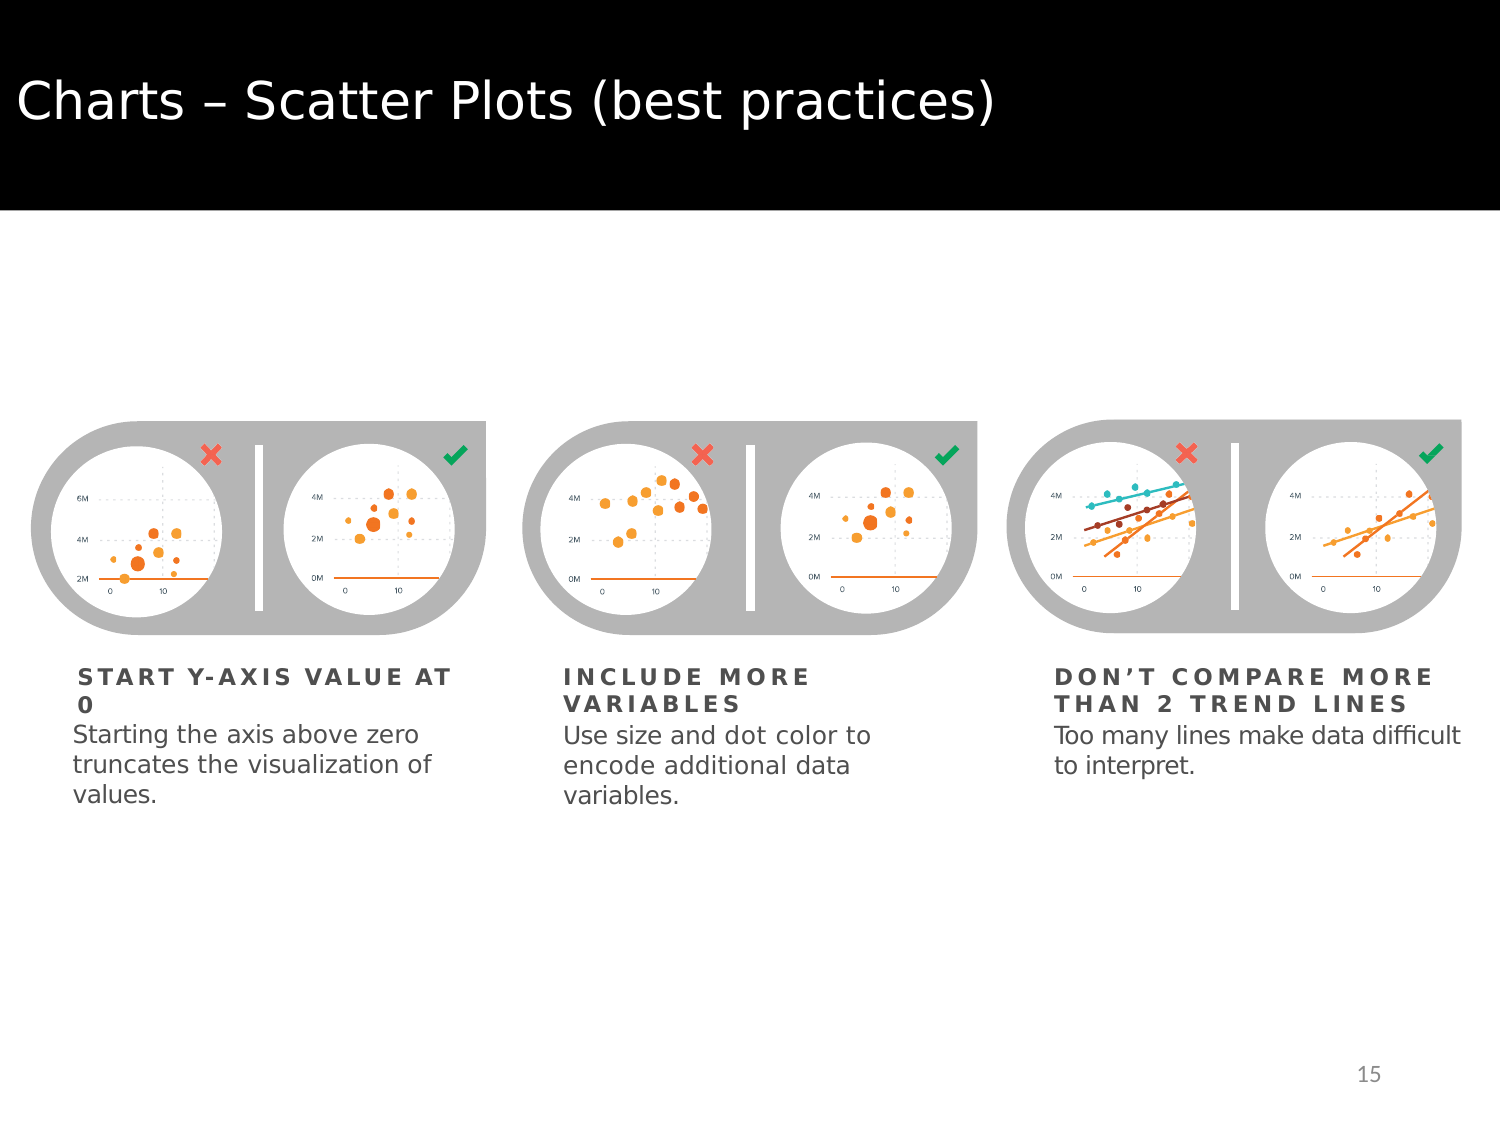

# Charts – Scatter Plots (best practices)

START Y-AXIS VALUE AT 0
Starting the axis above zero truncates the visualization of values.
INCLUDE MORE VARIABLES
Use size and dot color to encode additional data variables.
DON’T COMPARE MORE THAN 2 TREND LINES
Too many lines make data difficult to interpret.
15